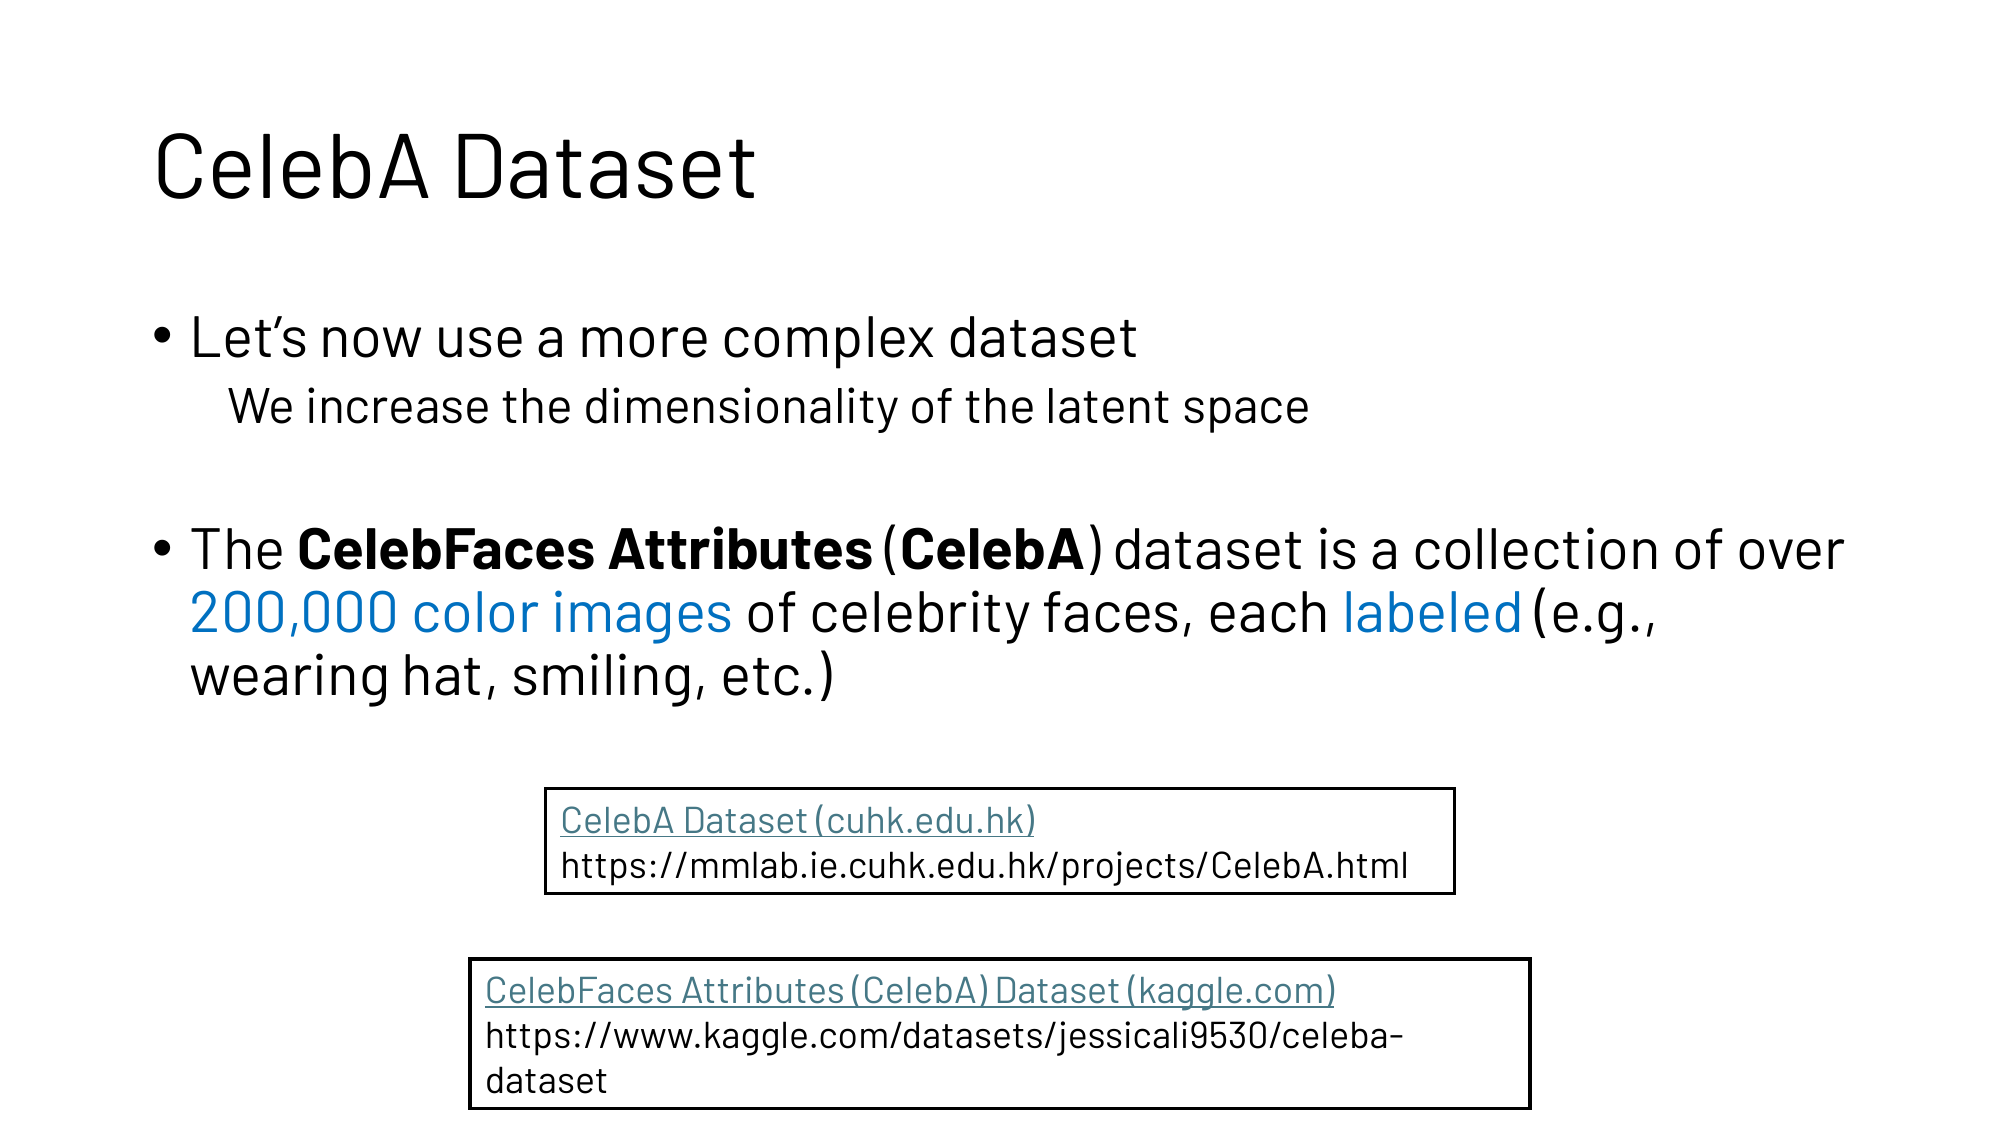

# CelebA Dataset
Let’s now use a more complex dataset
We increase the dimensionality of the latent space

The CelebFaces Attributes (CelebA) dataset is a collection of over 200,000 color images of celebrity faces, each labeled (e.g., wearing hat, smiling, etc.)
CelebA Dataset (cuhk.edu.hk)
https://mmlab.ie.cuhk.edu.hk/projects/CelebA.html
CelebFaces Attributes (CelebA) Dataset (kaggle.com)
https://www.kaggle.com/datasets/jessicali9530/celeba-dataset